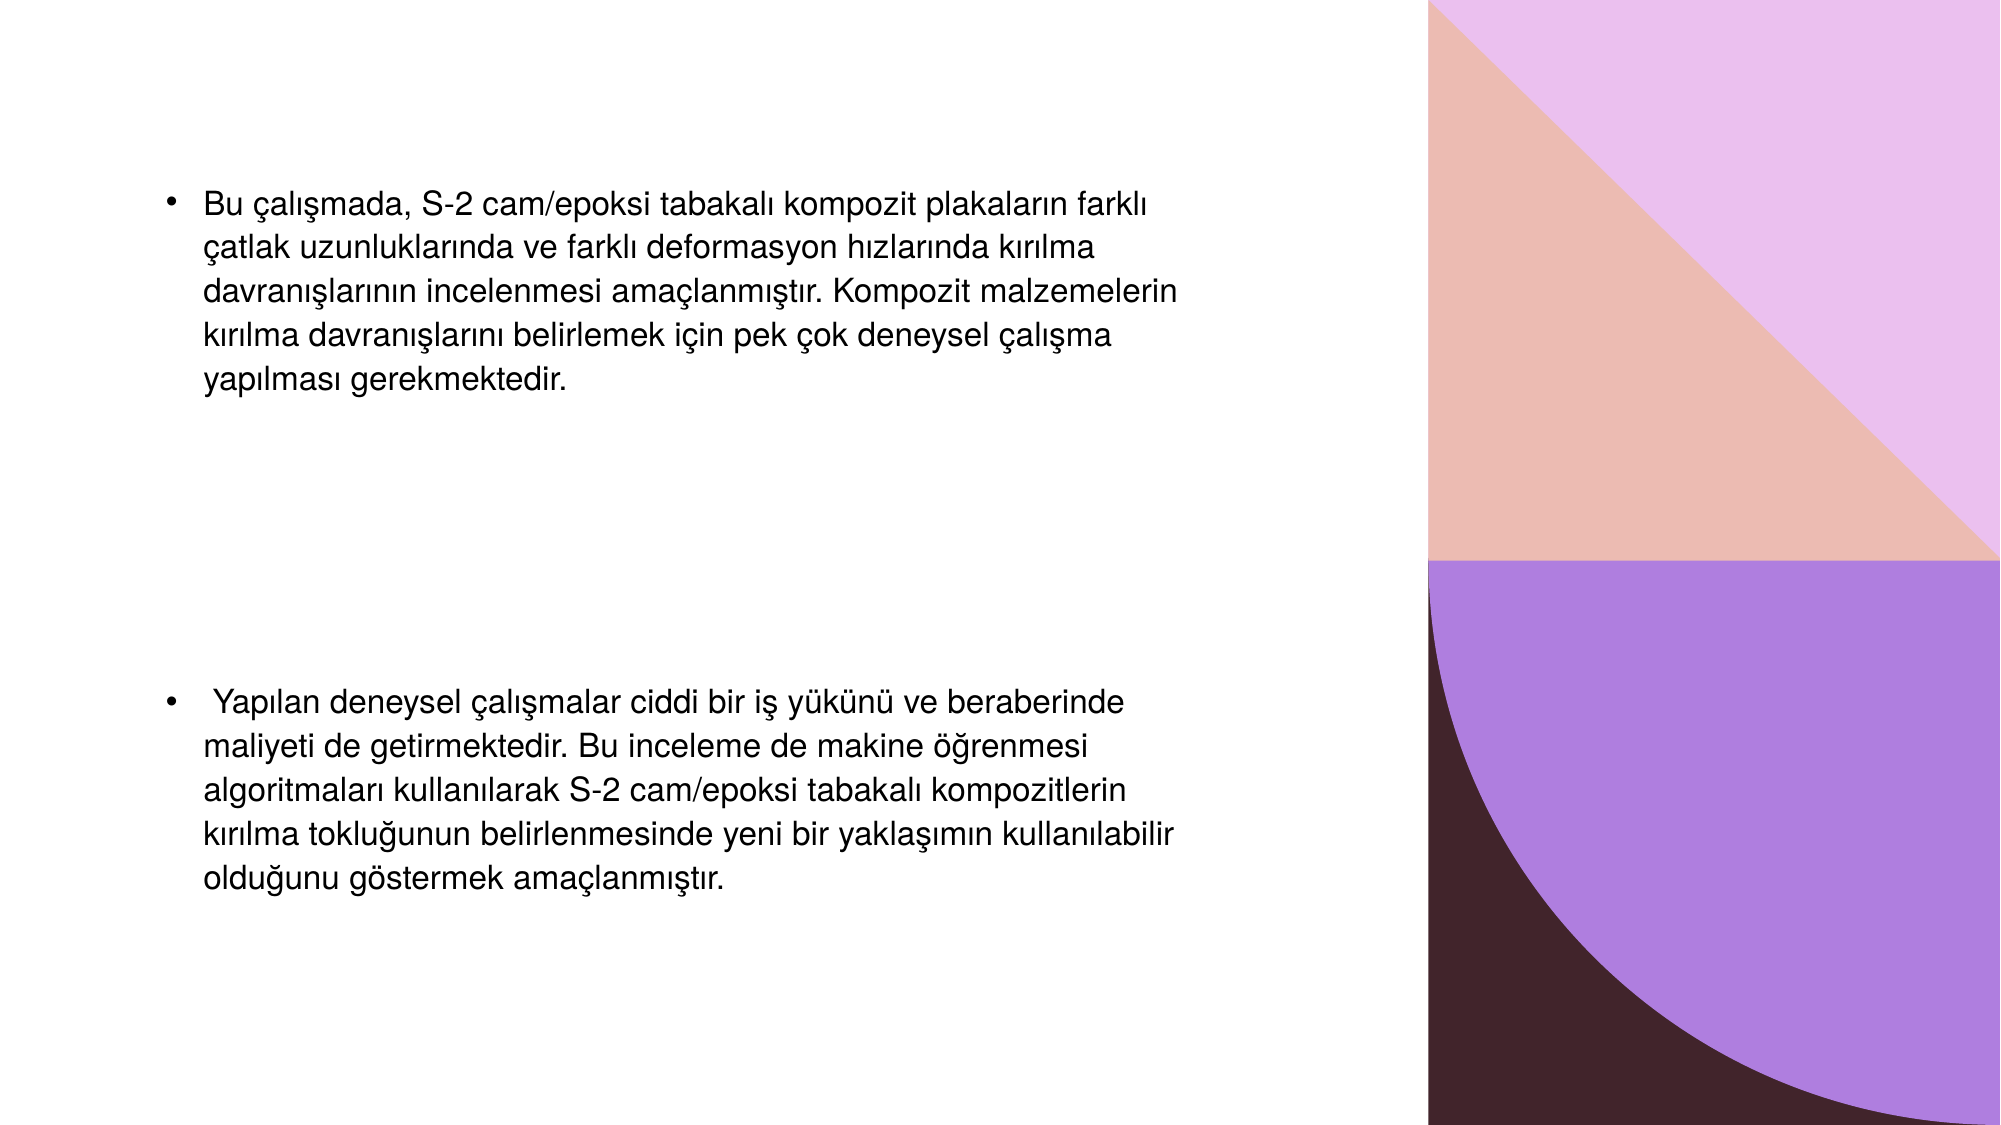

Bu çalışmada, S-2 cam/epoksi tabakalı kompozit plakaların farklı çatlak uzunluklarında ve farklı deformasyon hızlarında kırılma davranışlarının incelenmesi amaçlanmıştır. Kompozit malzemelerin kırılma davranışlarını belirlemek için pek çok deneysel çalışma yapılması gerekmektedir.

 Yapılan deneysel çalışmalar ciddi bir iş yükünü ve beraberinde maliyeti de getirmektedir. Bu inceleme de makine öğrenmesi algoritmaları kullanılarak S-2 cam/epoksi tabakalı kompozitlerin kırılma tokluğunun belirlenmesinde yeni bir yaklaşımın kullanılabilir olduğunu göstermek amaçlanmıştır.